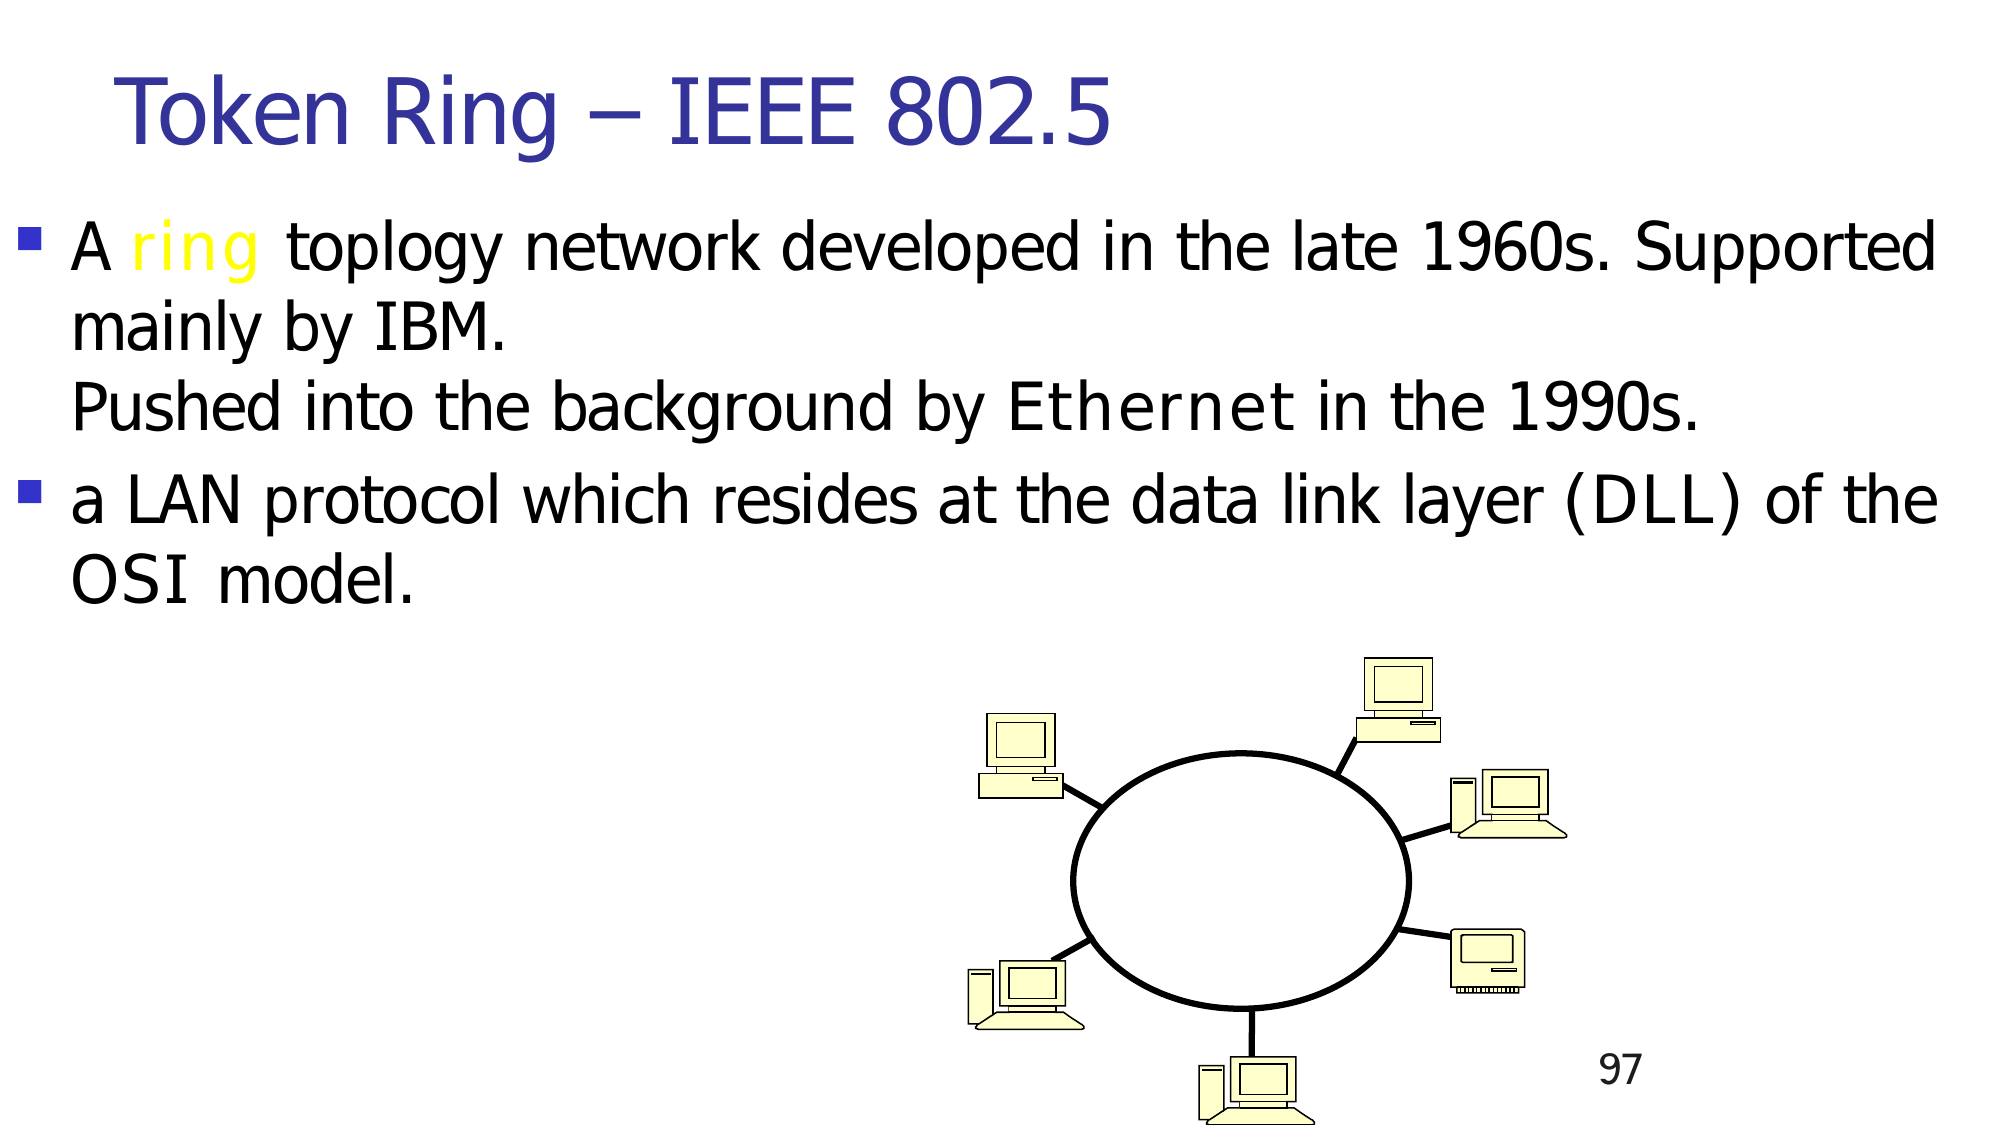

# Token Ring – IEEE 802.5
A ring toplogy network developed in the late 1960s. Supported mainly by IBM.
Pushed into the background by Ethernet in the 1990s.
a LAN protocol which resides at the data link layer (DLL) of the OSI model.

97